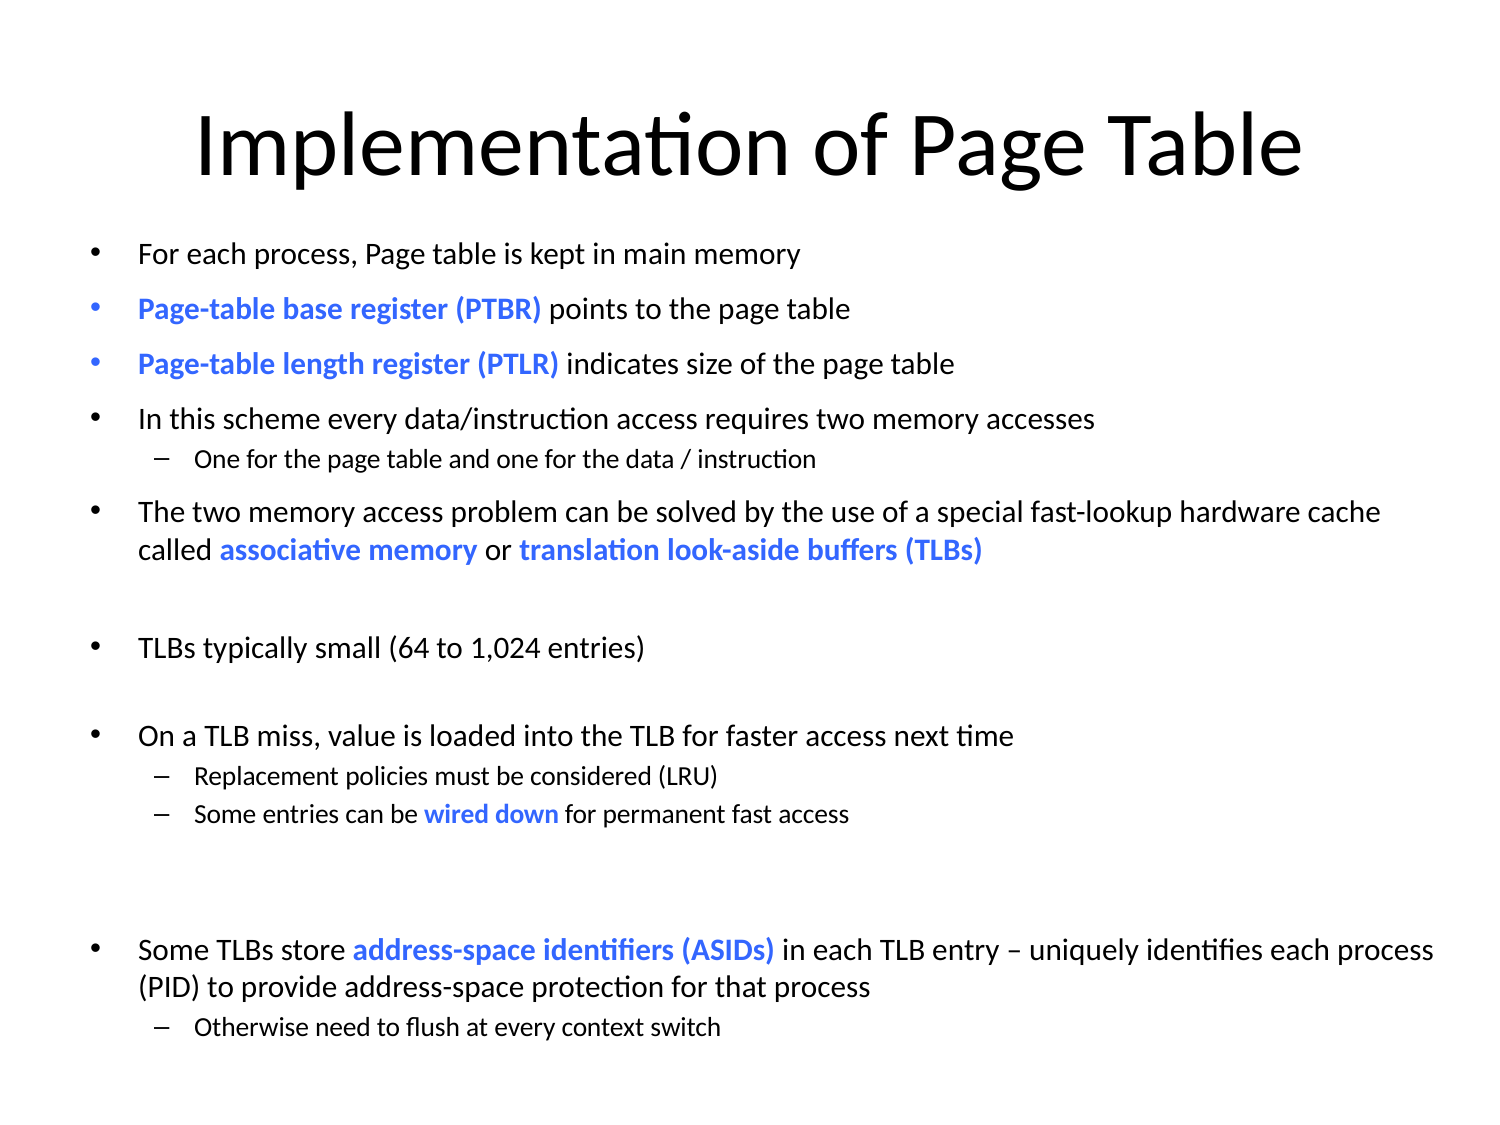

# Implementation of Page Table
For each process, Page table is kept in main memory

Page-table base register (PTBR) points to the page table

Page-table length register (PTLR) indicates size of the page table

In this scheme every data/instruction access requires two memory accesses
One for the page table and one for the data / instruction

The two memory access problem can be solved by the use of a special fast-lookup hardware cache called associative memory or translation look-aside buffers (TLBs)

TLBs typically small (64 to 1,024 entries)

On a TLB miss, value is loaded into the TLB for faster access next time
Replacement policies must be considered (LRU)
Some entries can be wired down for permanent fast access

Some TLBs store address-space identifiers (ASIDs) in each TLB entry – uniquely identifies each process (PID) to provide address-space protection for that process
Otherwise need to flush at every context switch